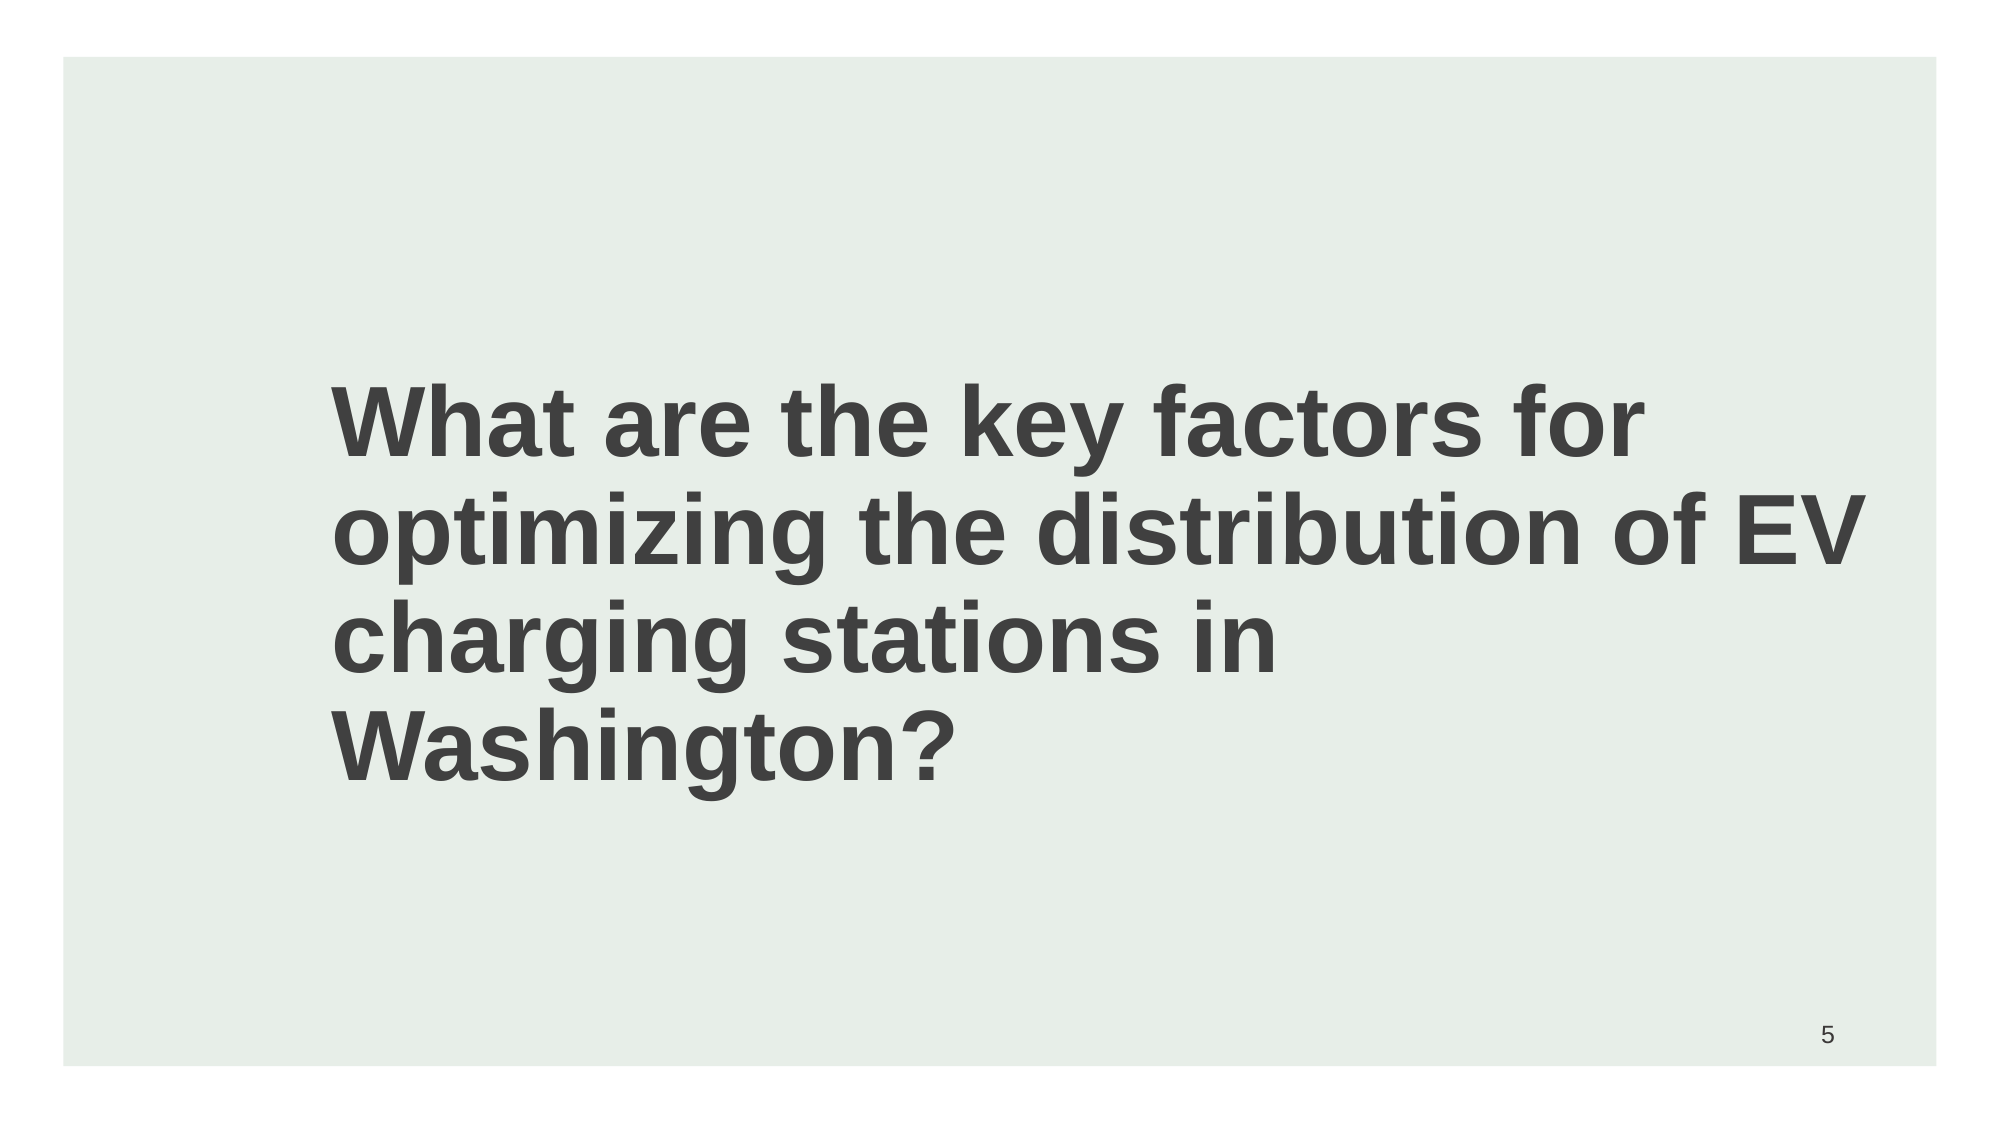

# What are the key factors for optimizing the distribution of EV charging stations in Washington?
5